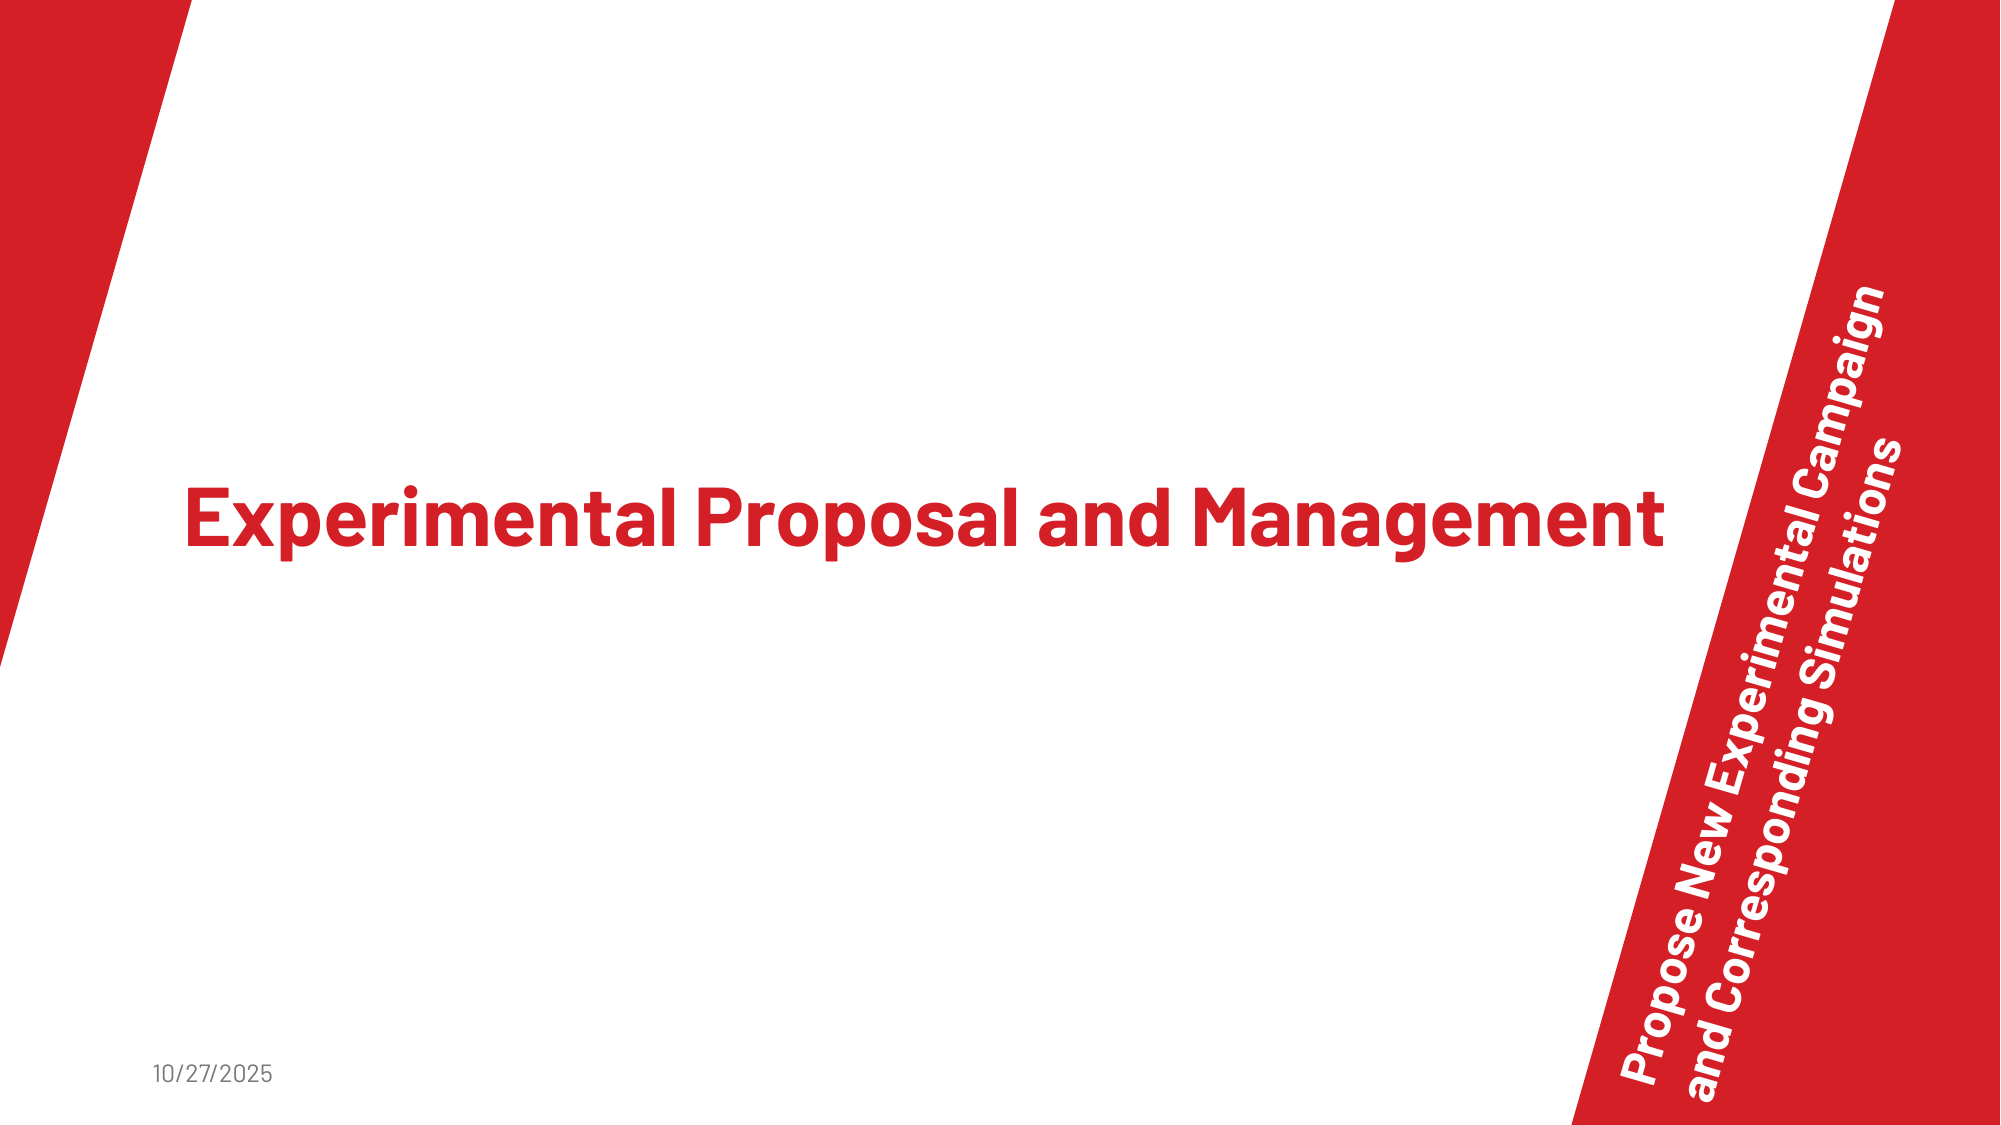

Experimental Proposal and Management
Propose New Experimental Campaign and Corresponding Simulations
10/27/2025
11